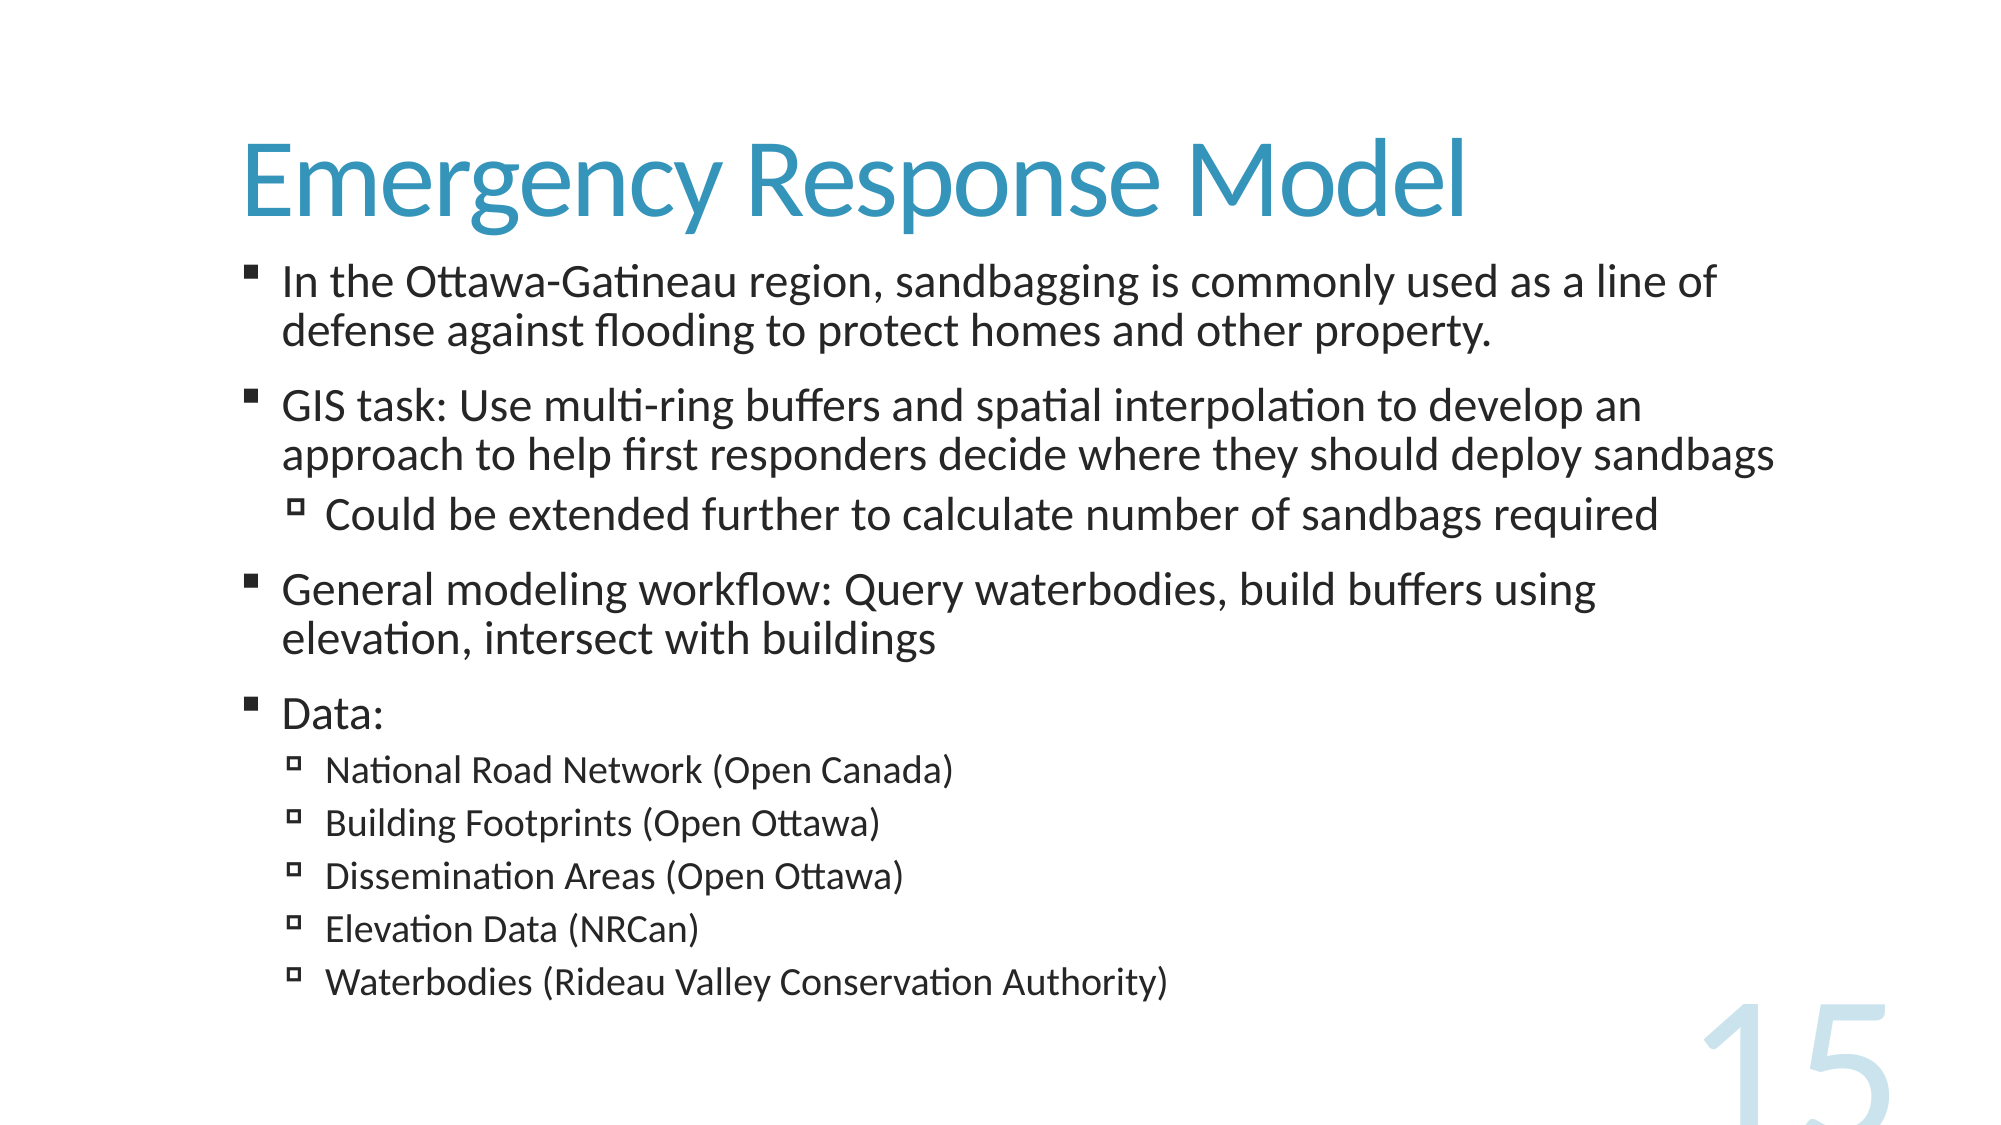

# Emergency Response Model
In the Ottawa-Gatineau region, sandbagging is commonly used as a line of defense against flooding to protect homes and other property.
GIS task: Use multi-ring buffers and spatial interpolation to develop an approach to help first responders decide where they should deploy sandbags
Could be extended further to calculate number of sandbags required
General modeling workflow: Query waterbodies, build buffers using elevation, intersect with buildings
Data:
National Road Network (Open Canada)
Building Footprints (Open Ottawa)
Dissemination Areas (Open Ottawa)
Elevation Data (NRCan)
Waterbodies (Rideau Valley Conservation Authority)

15